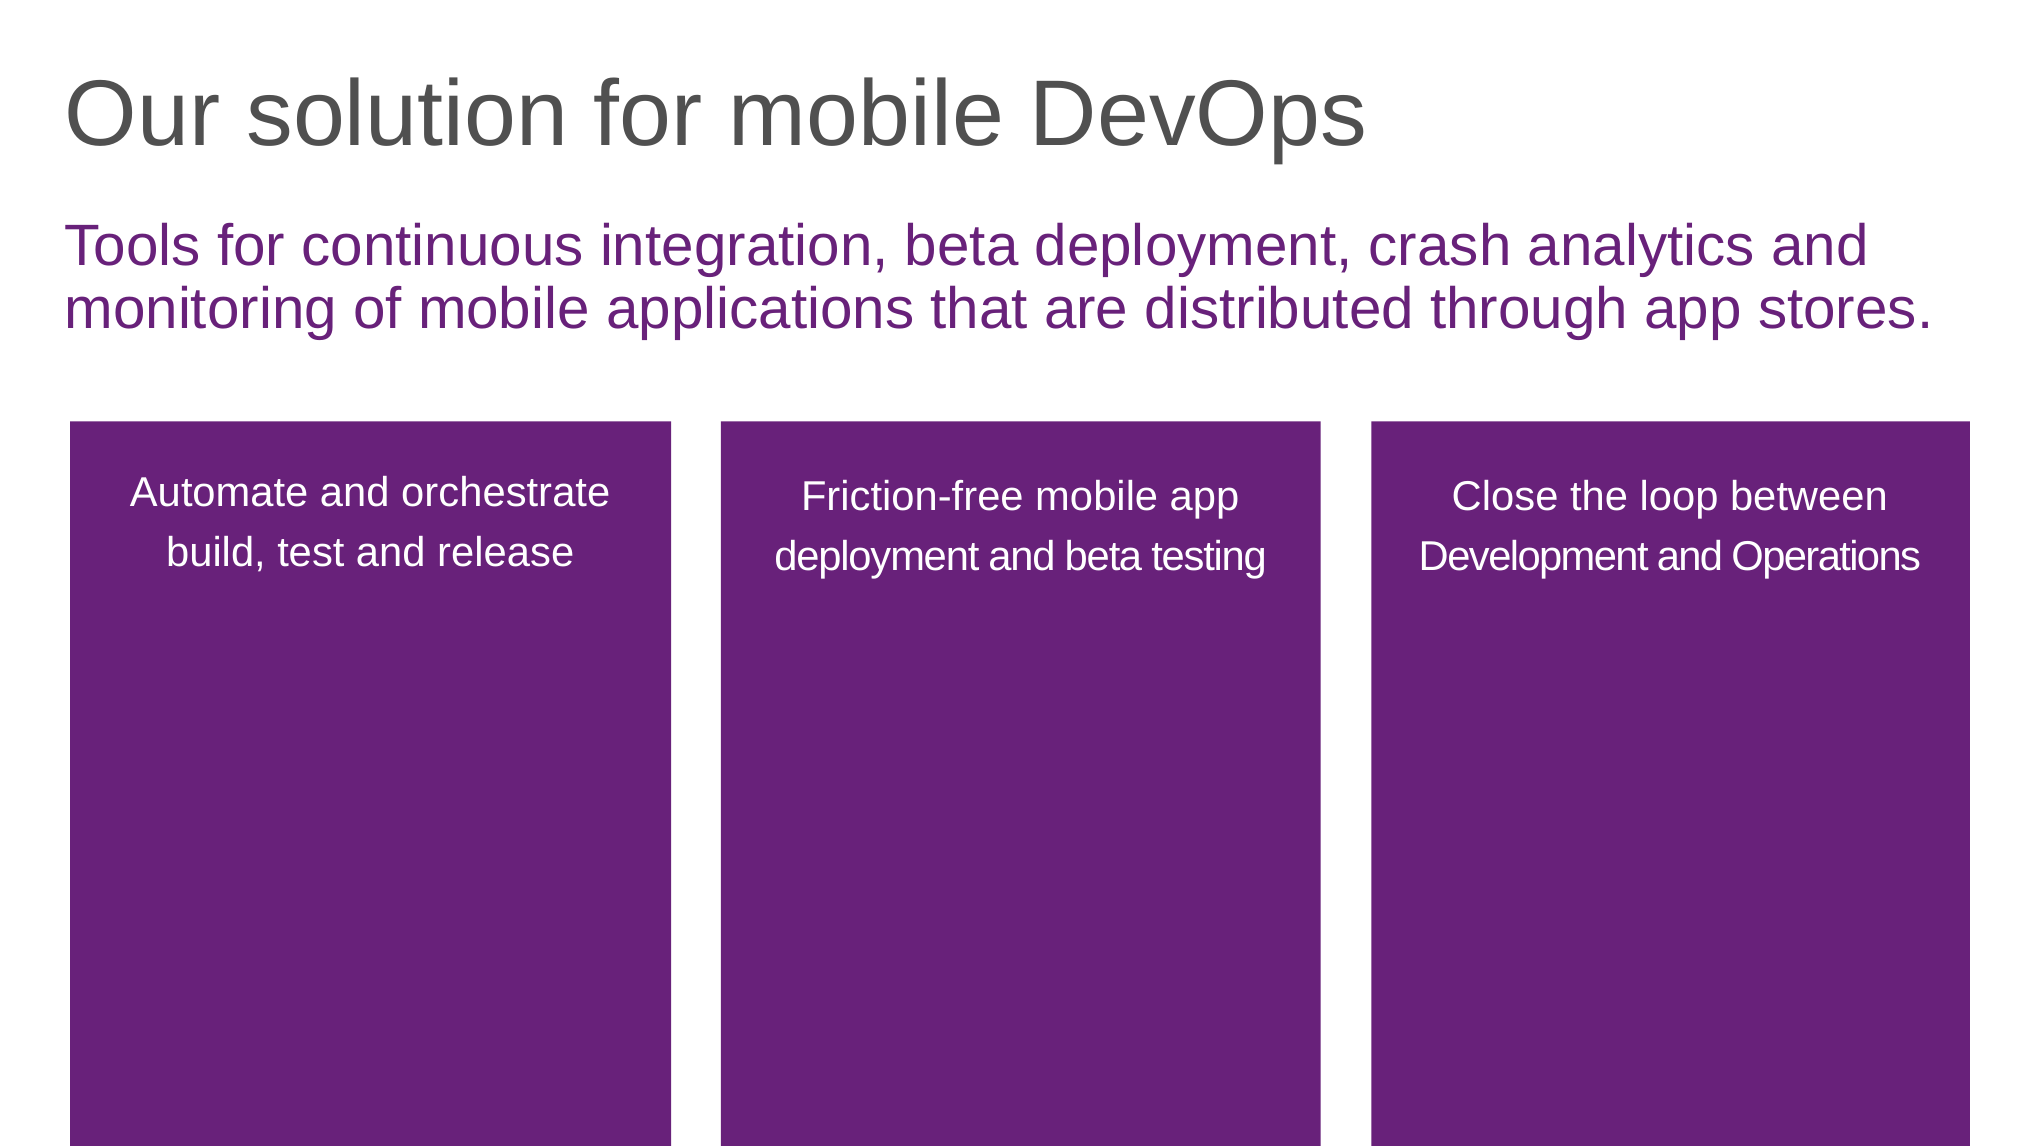

Our solution for mobile DevOps
Tools for continuous integration, beta deployment, crash analytics and monitoring of mobile applications that are distributed through app stores.

Automate and orchestrate build, test and release
Friction-free mobile app deployment and beta testing
Close the loop between Development and Operations